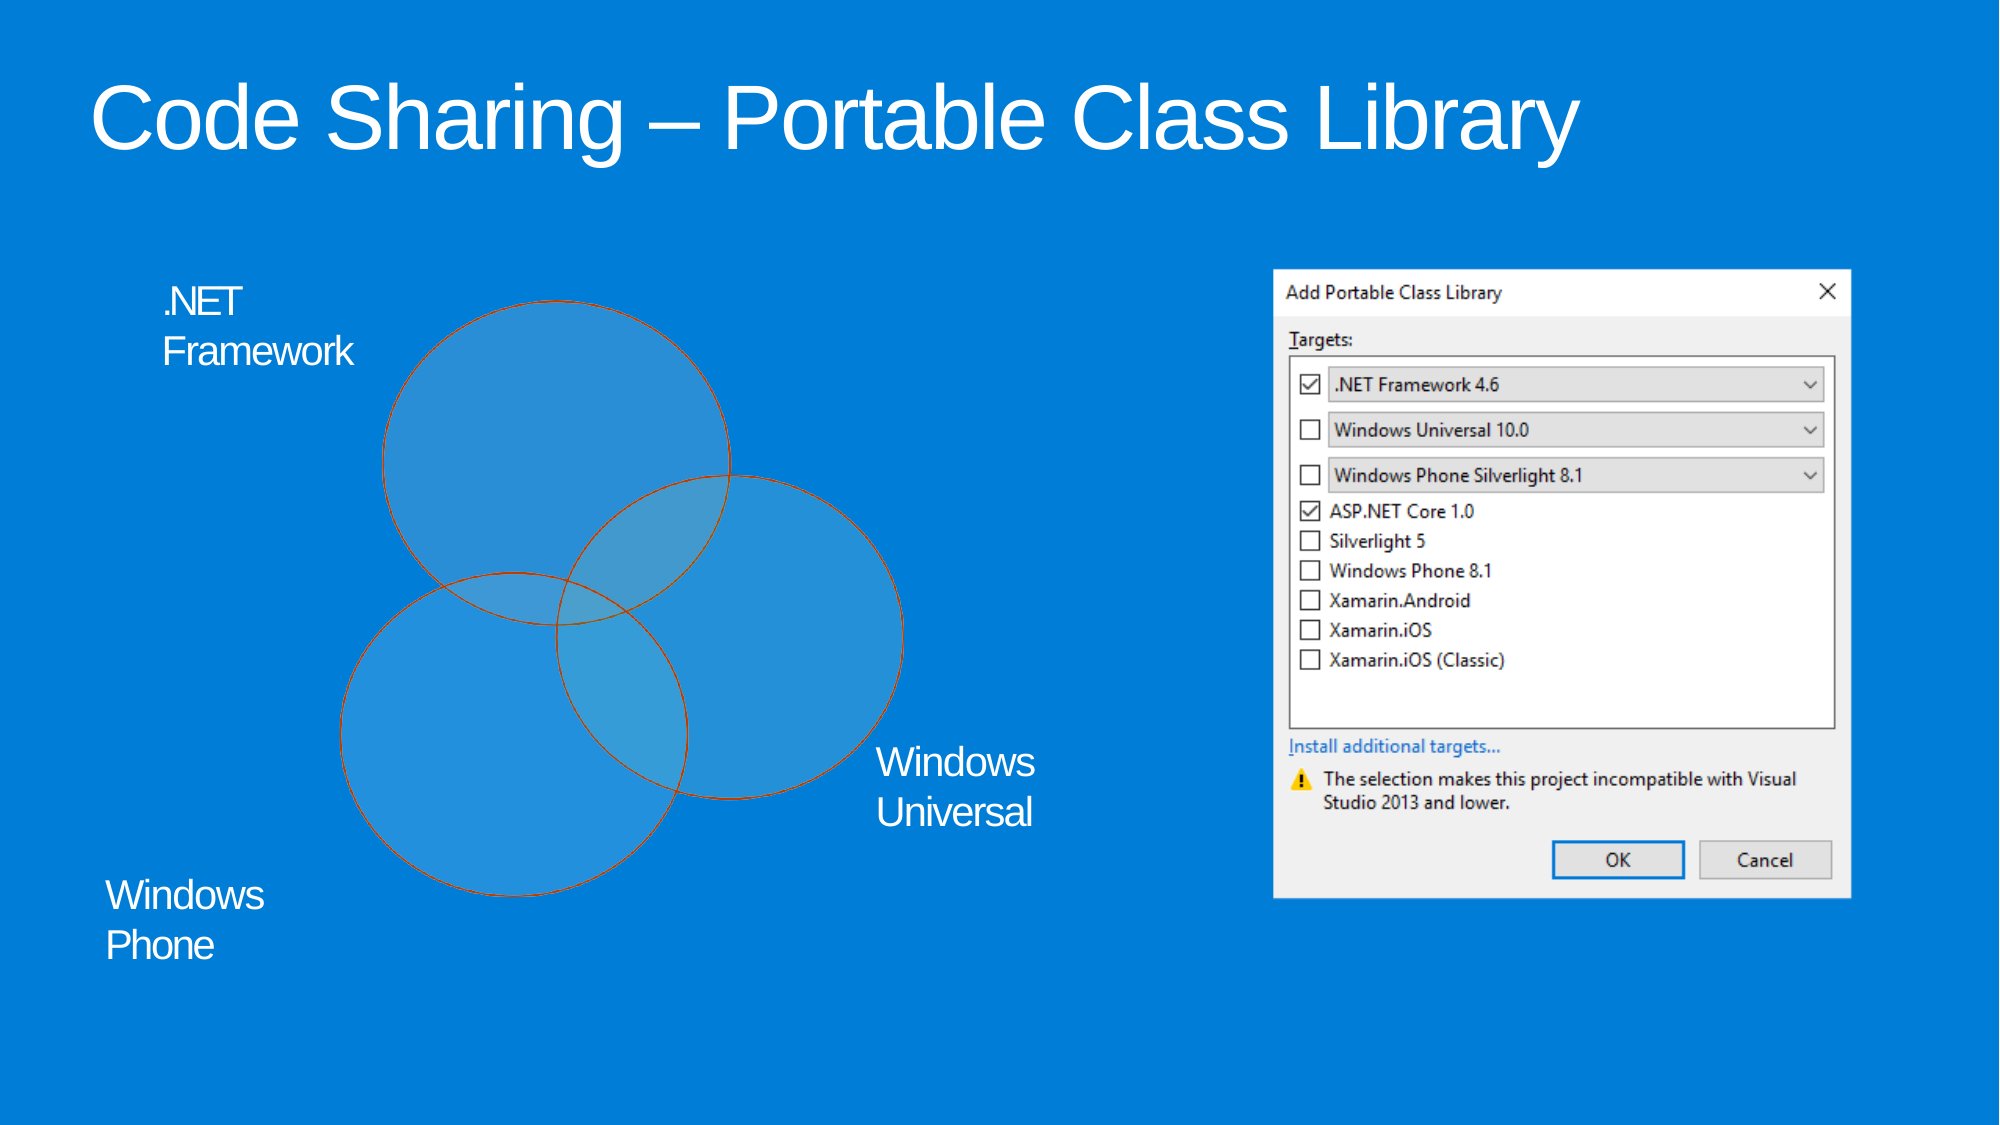

# Code Sharing – Portable Class Library

.NET Framework

Windows Universal
Windows Phone